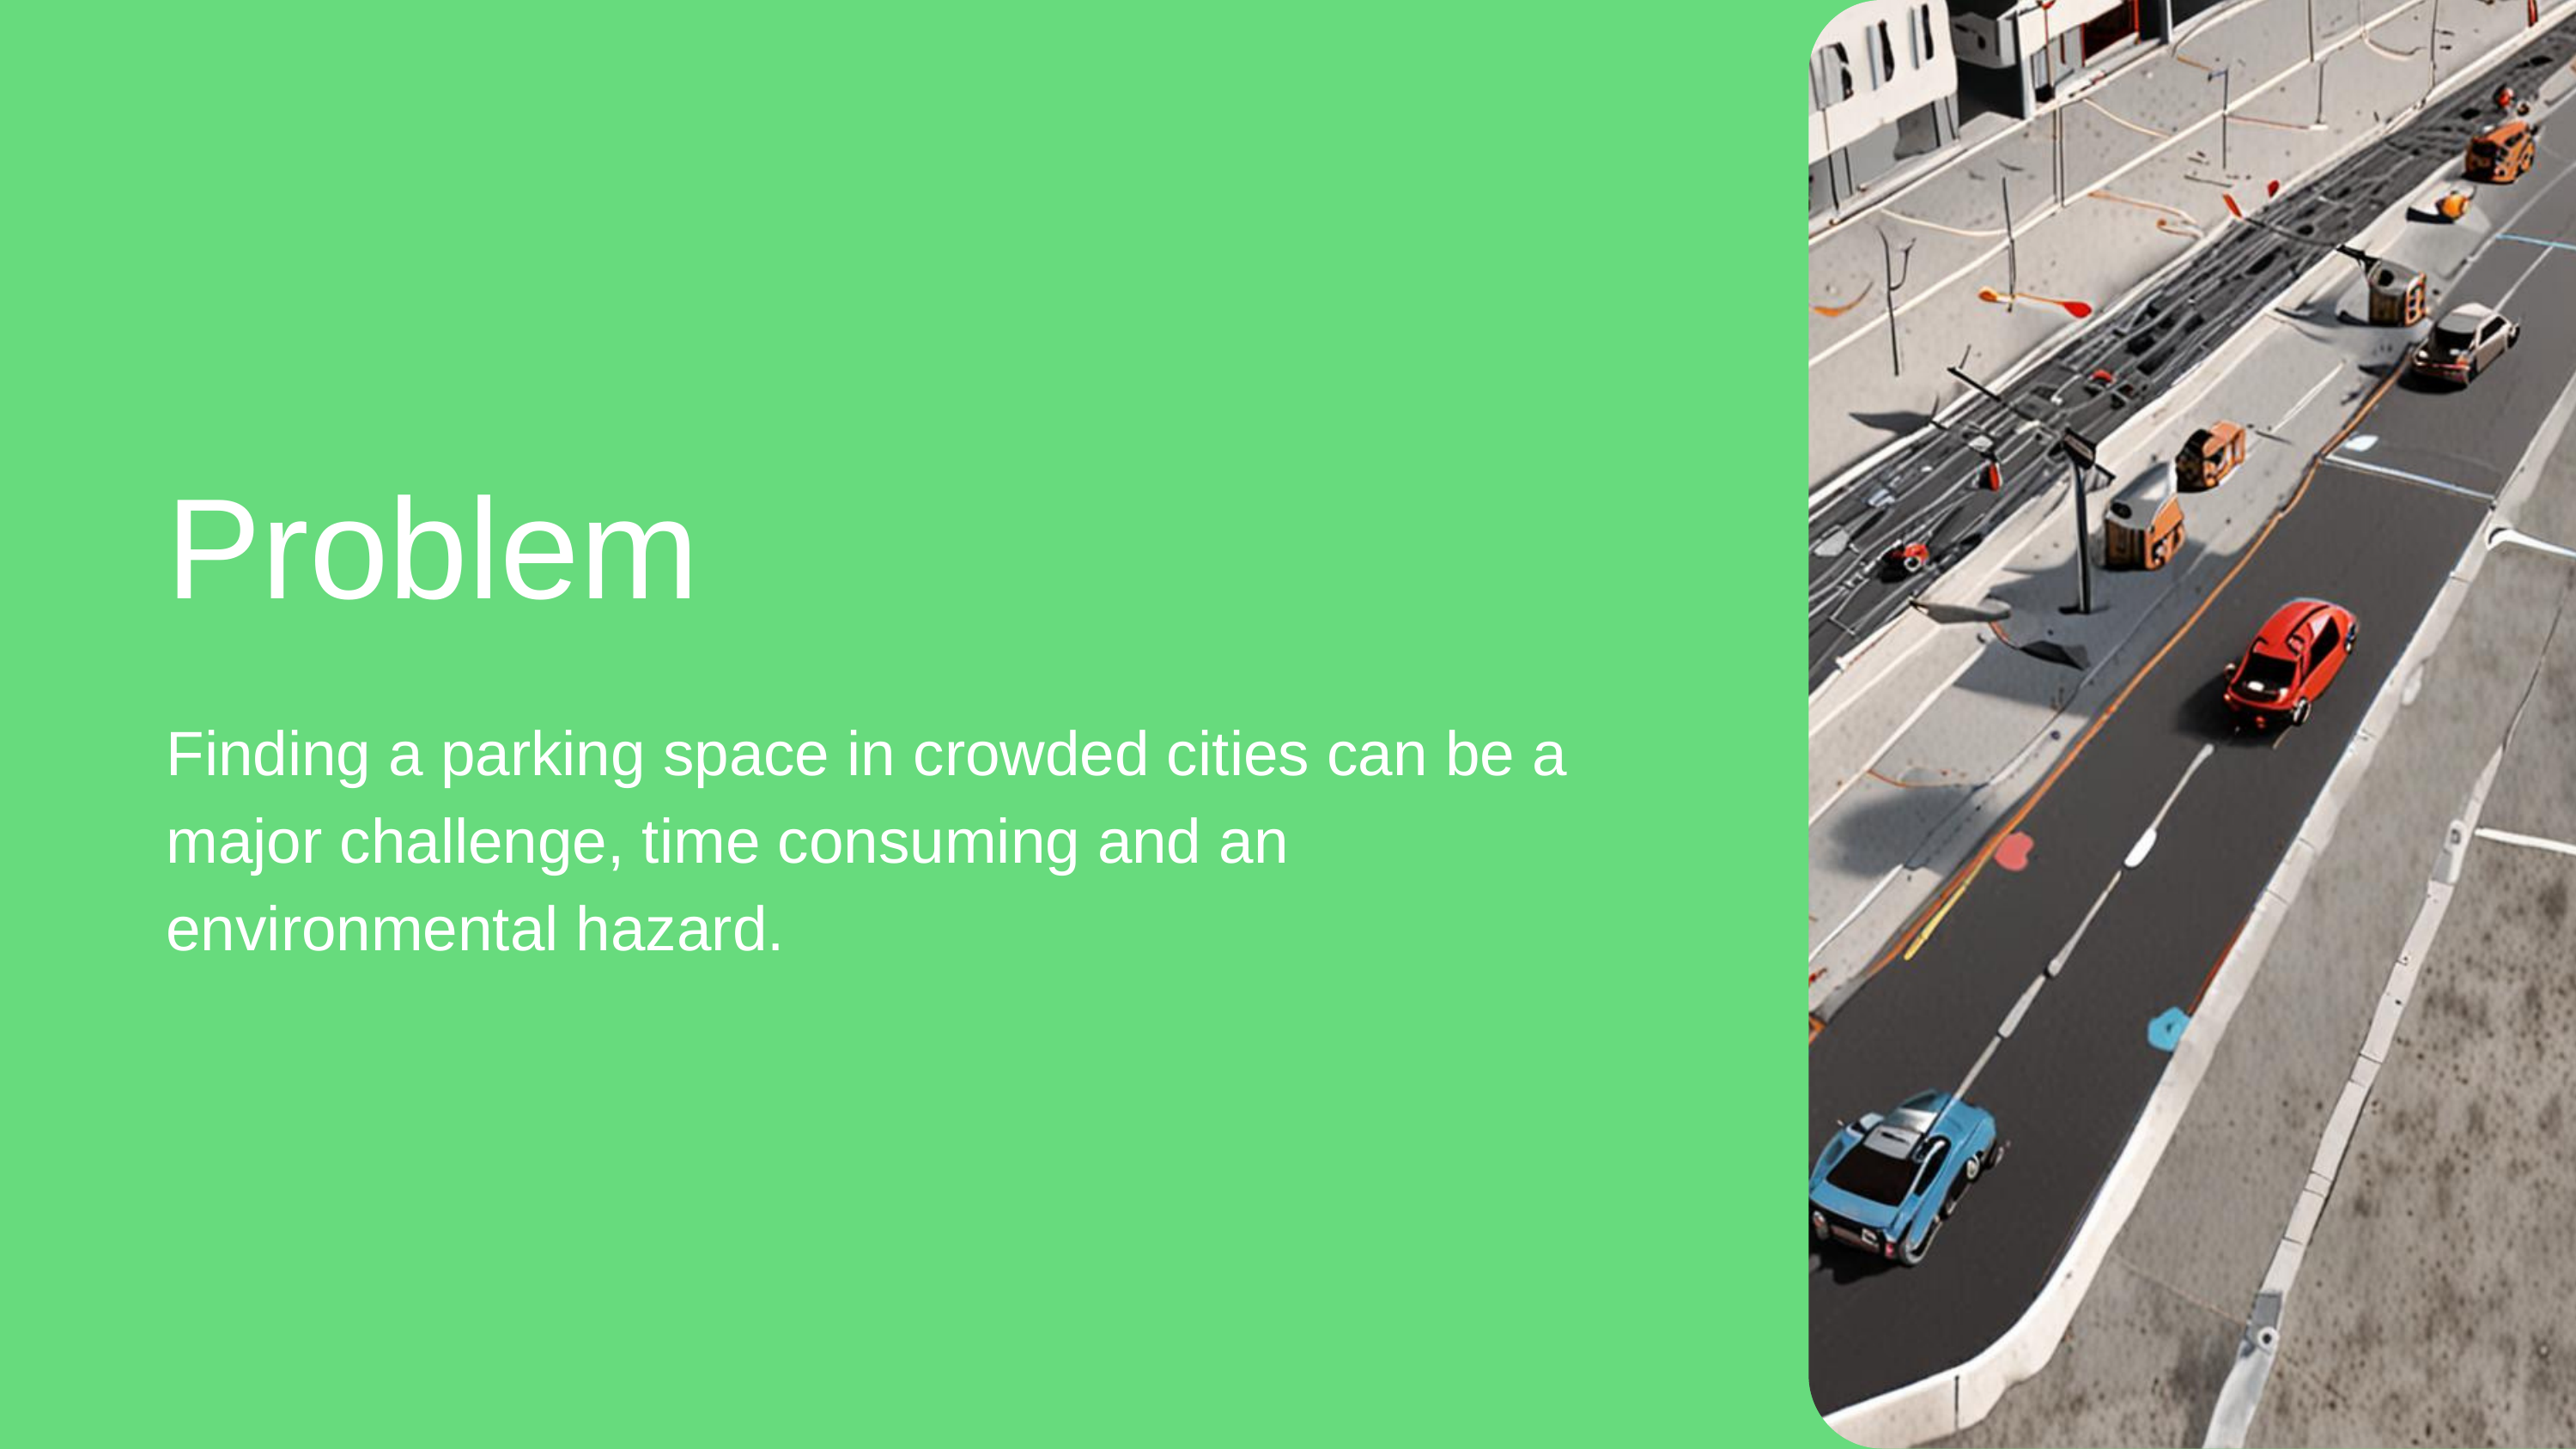

Problem

Finding a parking space in crowded cities can be a major challenge, time consuming and an environmental hazard.